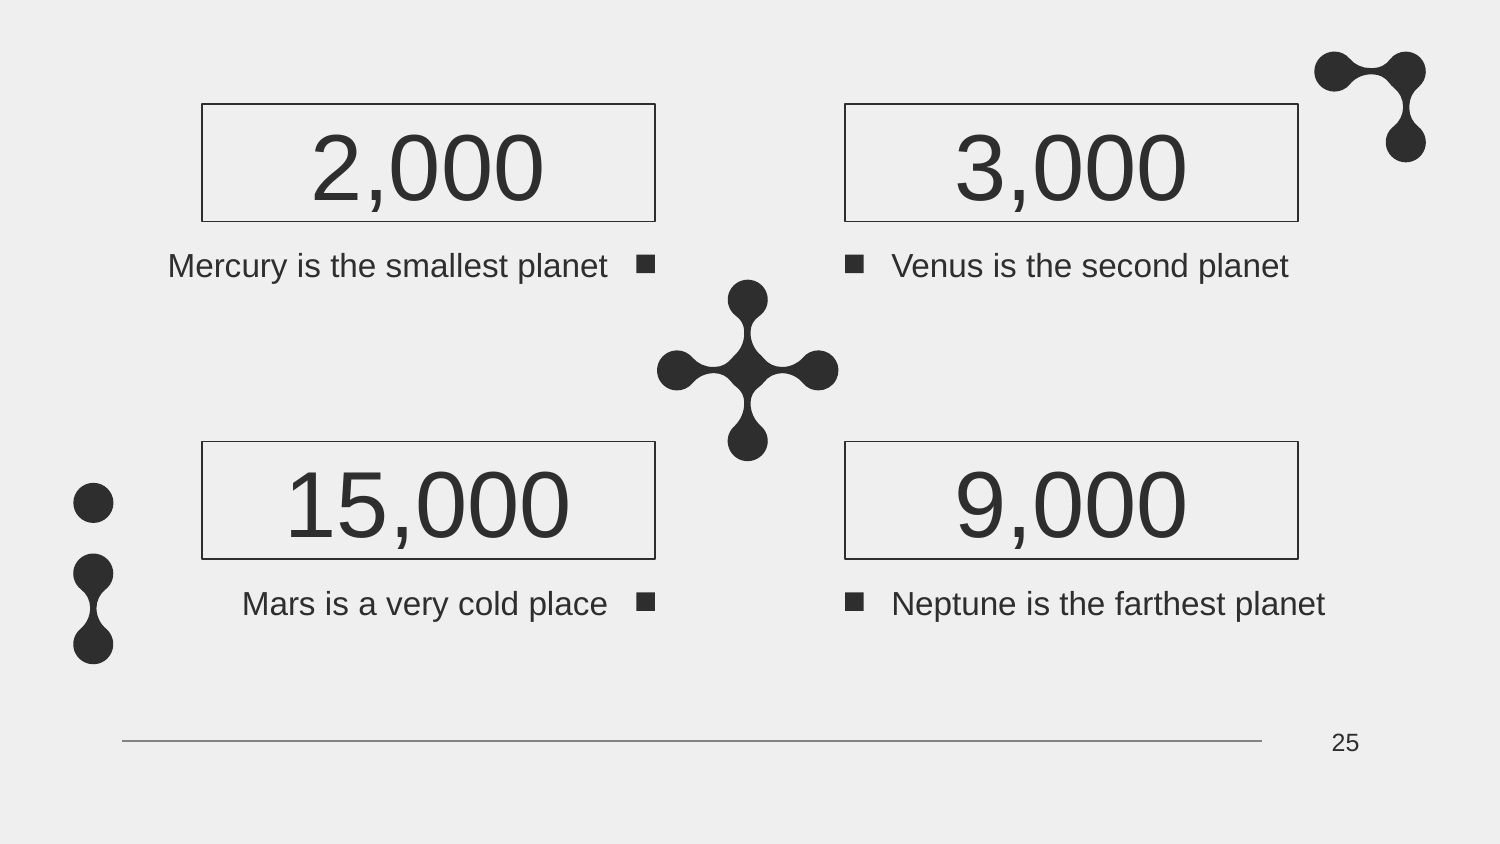

# 2,000
3,000
Mercury is the smallest planet
Venus is the second planet

15,000
9,000
Mars is a very cold place
Neptune is the farthest planet

25